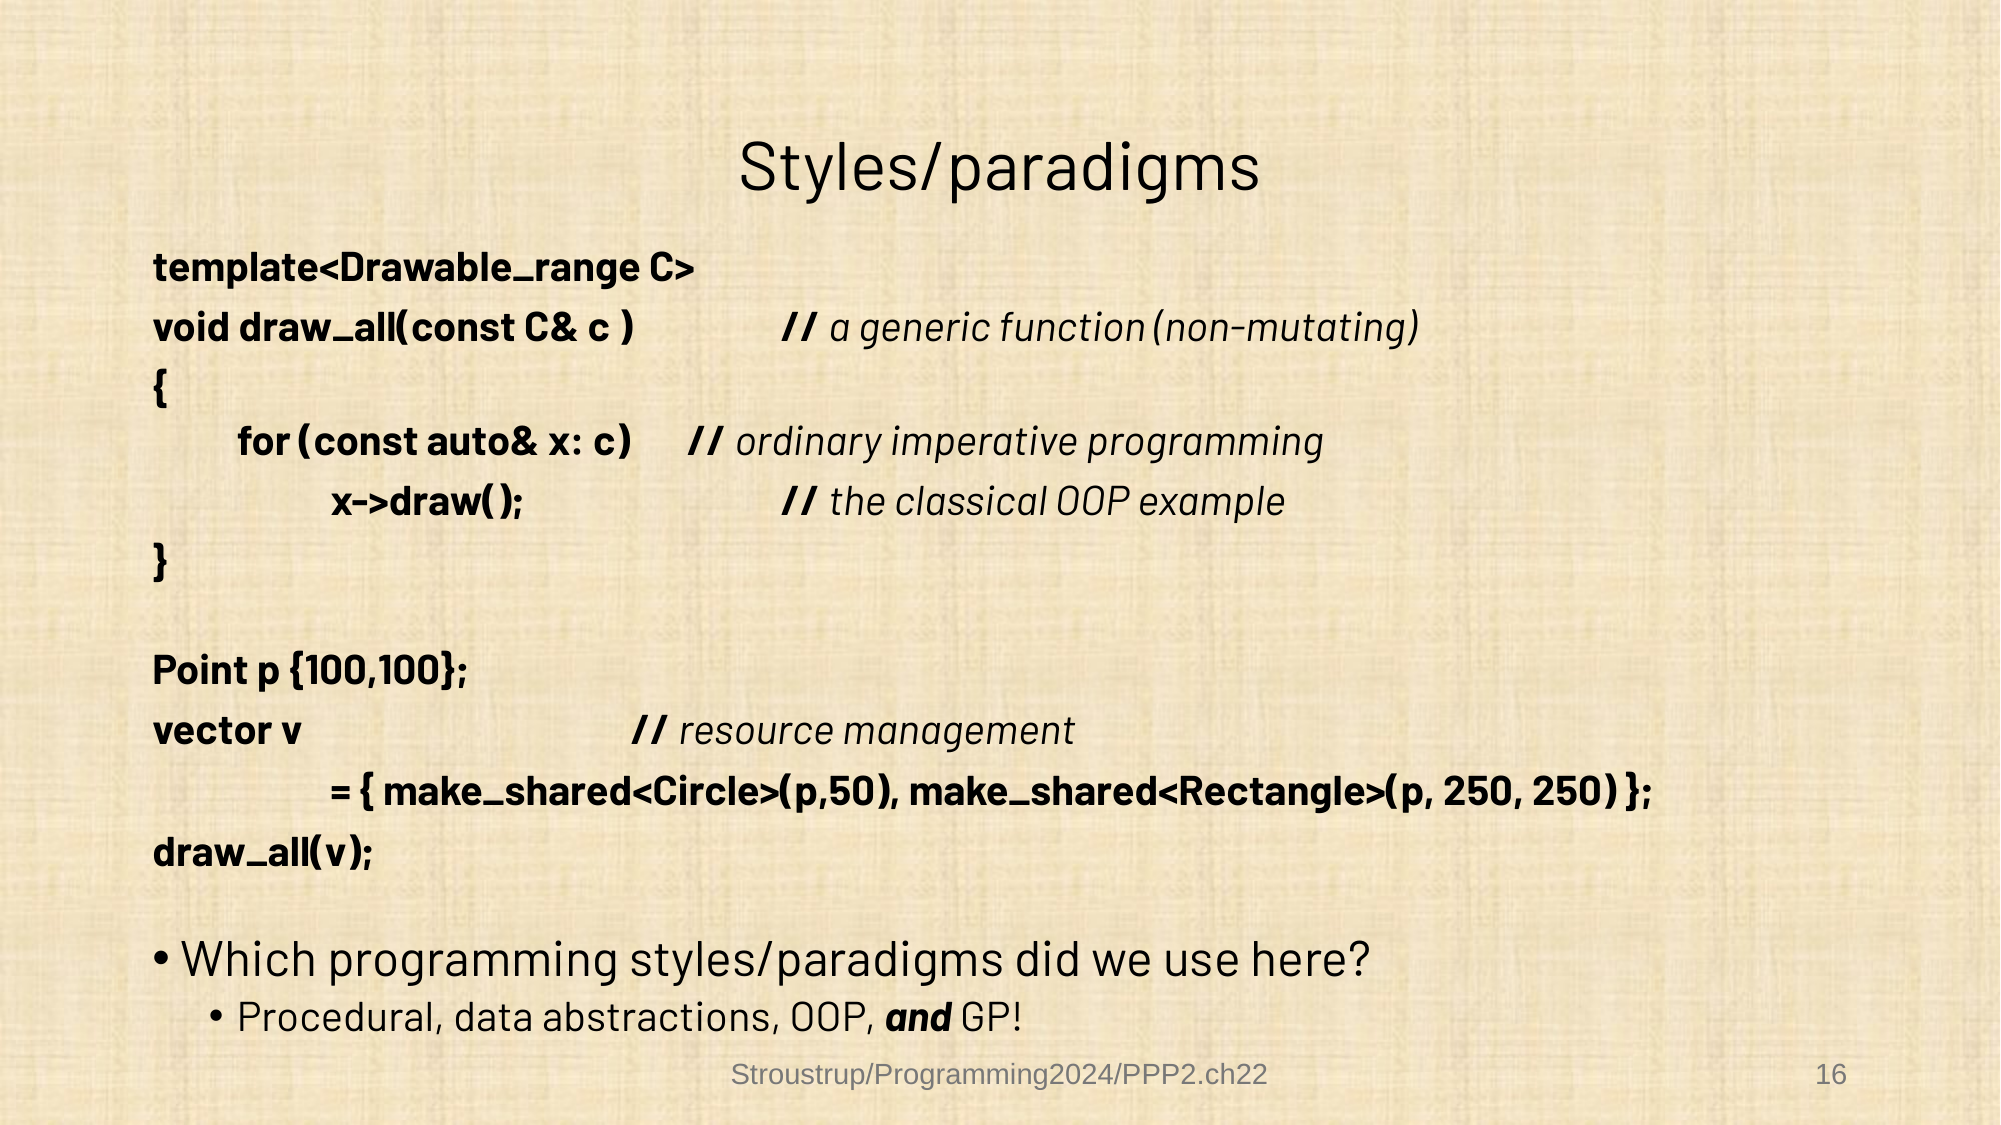

# Styles/paradigms
template<Drawable_range C>
void draw_all(const C& c ) 	// a generic function (non-mutating)
{
	for (const auto& x: c)	// ordinary imperative programming
		x->draw(); 		// the classical OOP example
}

Point p {100,100};
vector v 			// resource management
		= { make_shared<Circle>(p,50), make_shared<Rectangle>(p, 250, 250) };
draw_all(v);

Which programming styles/paradigms did we use here?
Procedural, data abstractions, OOP, and GP!
Stroustrup/Programming2024/PPP2.ch22
16